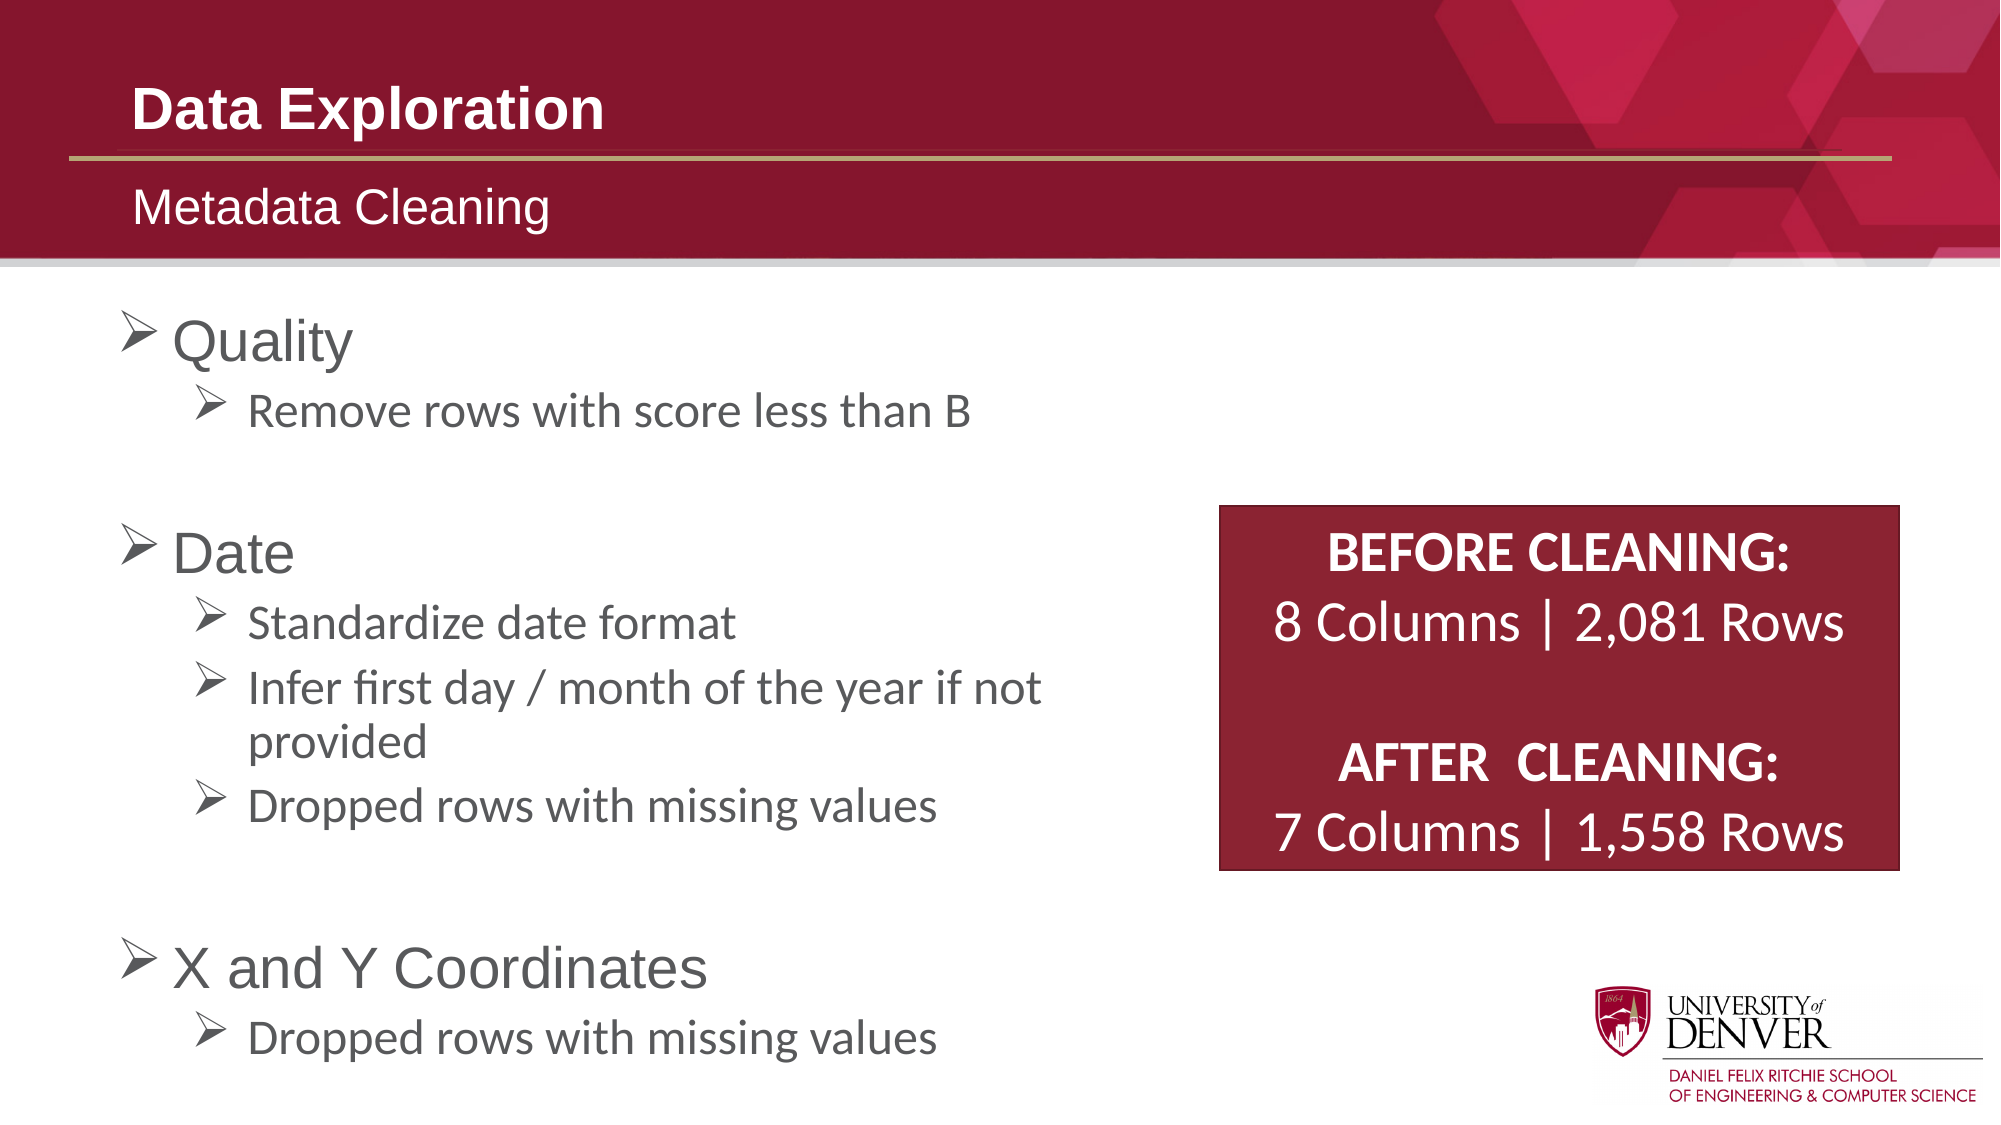

# Data Exploration
Metadata Cleaning
Quality
Remove rows with score less than B

Date
Standardize date format
Infer first day / month of the year if not provided
Dropped rows with missing values

X and Y Coordinates
Dropped rows with missing values
BEFORE CLEANING:
8 Columns | 2,081 Rows

AFTER  CLEANING:
7 Columns | 1,558 Rows